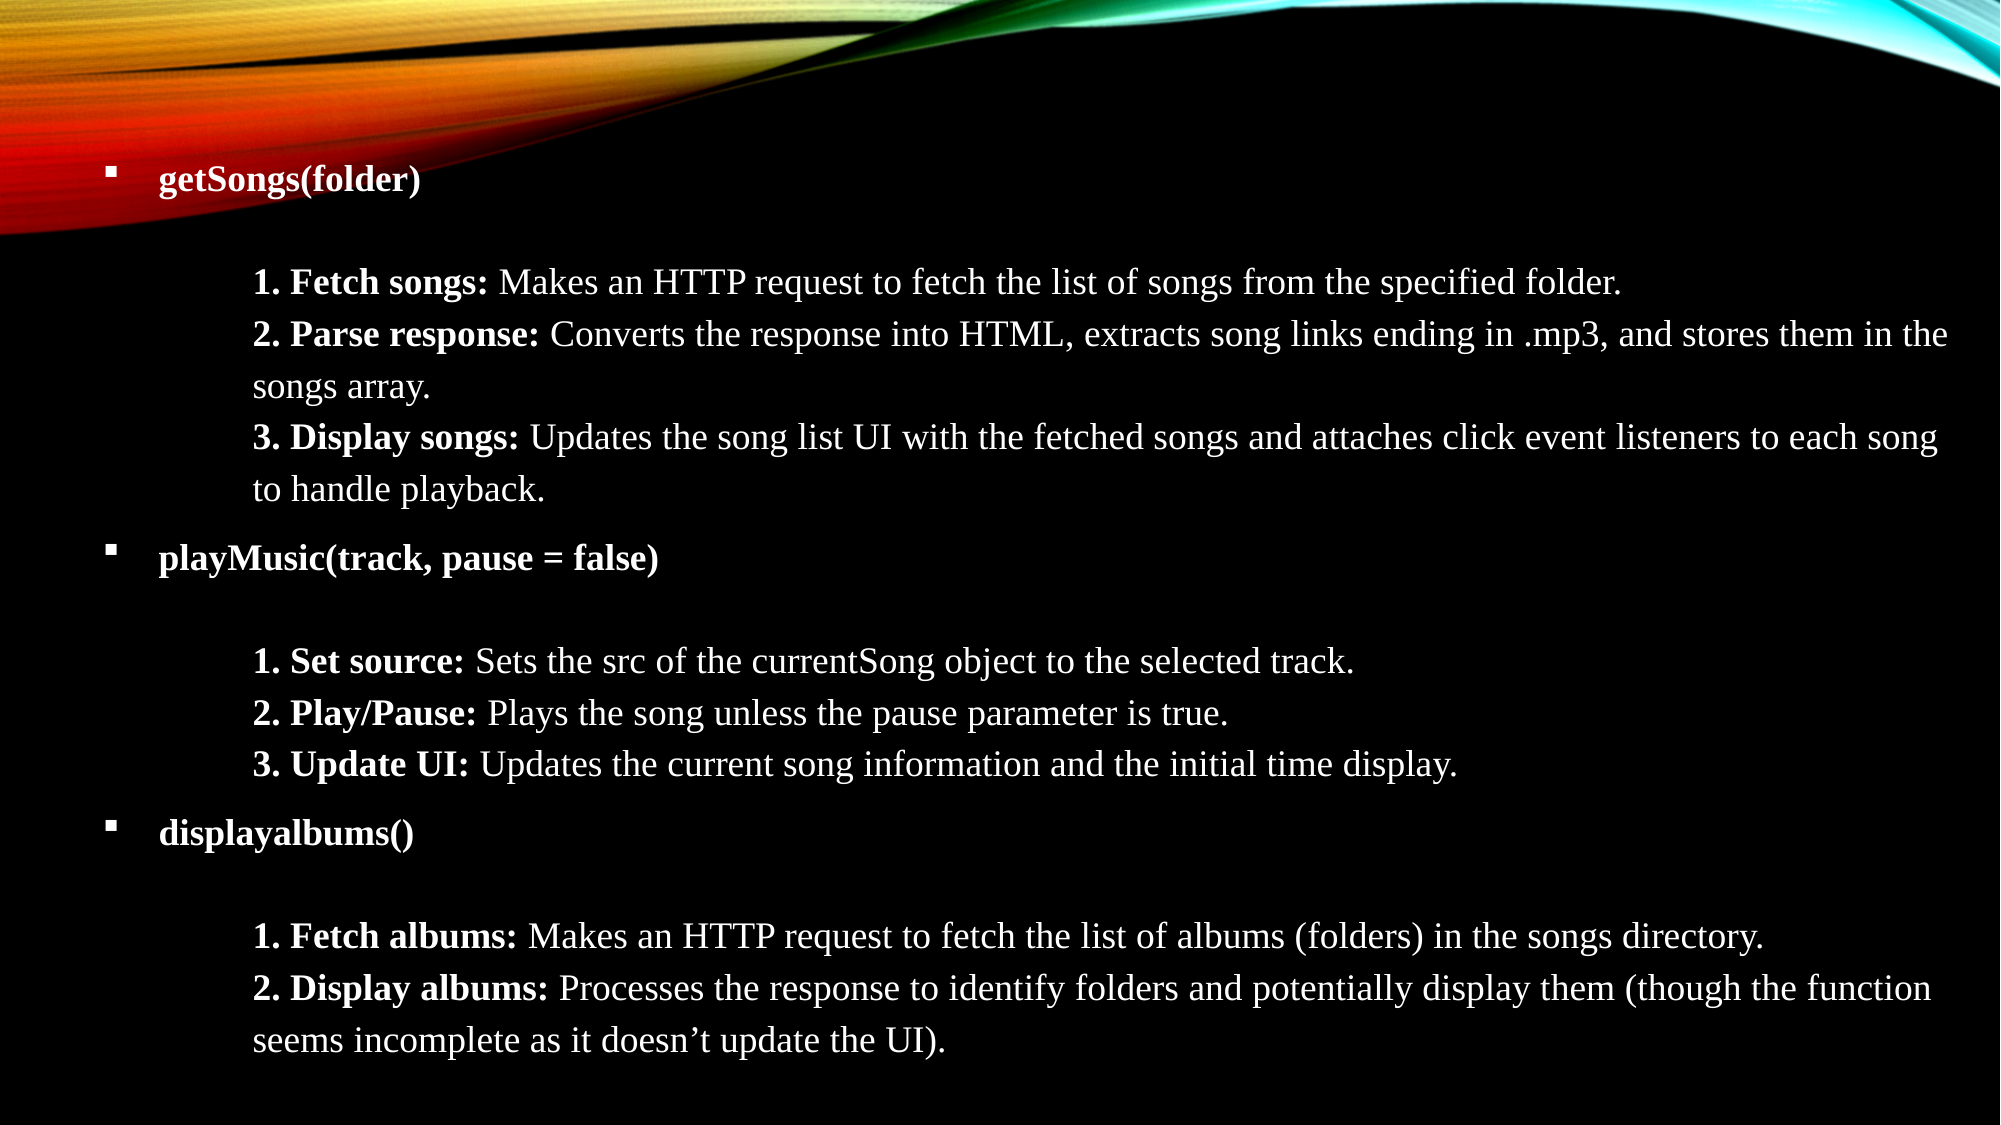

getSongs(folder)

1. Fetch songs: Makes an HTTP request to fetch the list of songs from the specified folder.
2. Parse response: Converts the response into HTML, extracts song links ending in .mp3, and stores them in the songs array.
3. Display songs: Updates the song list UI with the fetched songs and attaches click event listeners to each song to handle playback.
playMusic(track, pause = false)

1. Set source: Sets the src of the currentSong object to the selected track.
2. Play/Pause: Plays the song unless the pause parameter is true.
3. Update UI: Updates the current song information and the initial time display.
displayalbums()

1. Fetch albums: Makes an HTTP request to fetch the list of albums (folders) in the songs directory.
2. Display albums: Processes the response to identify folders and potentially display them (though the function seems incomplete as it doesn’t update the UI).